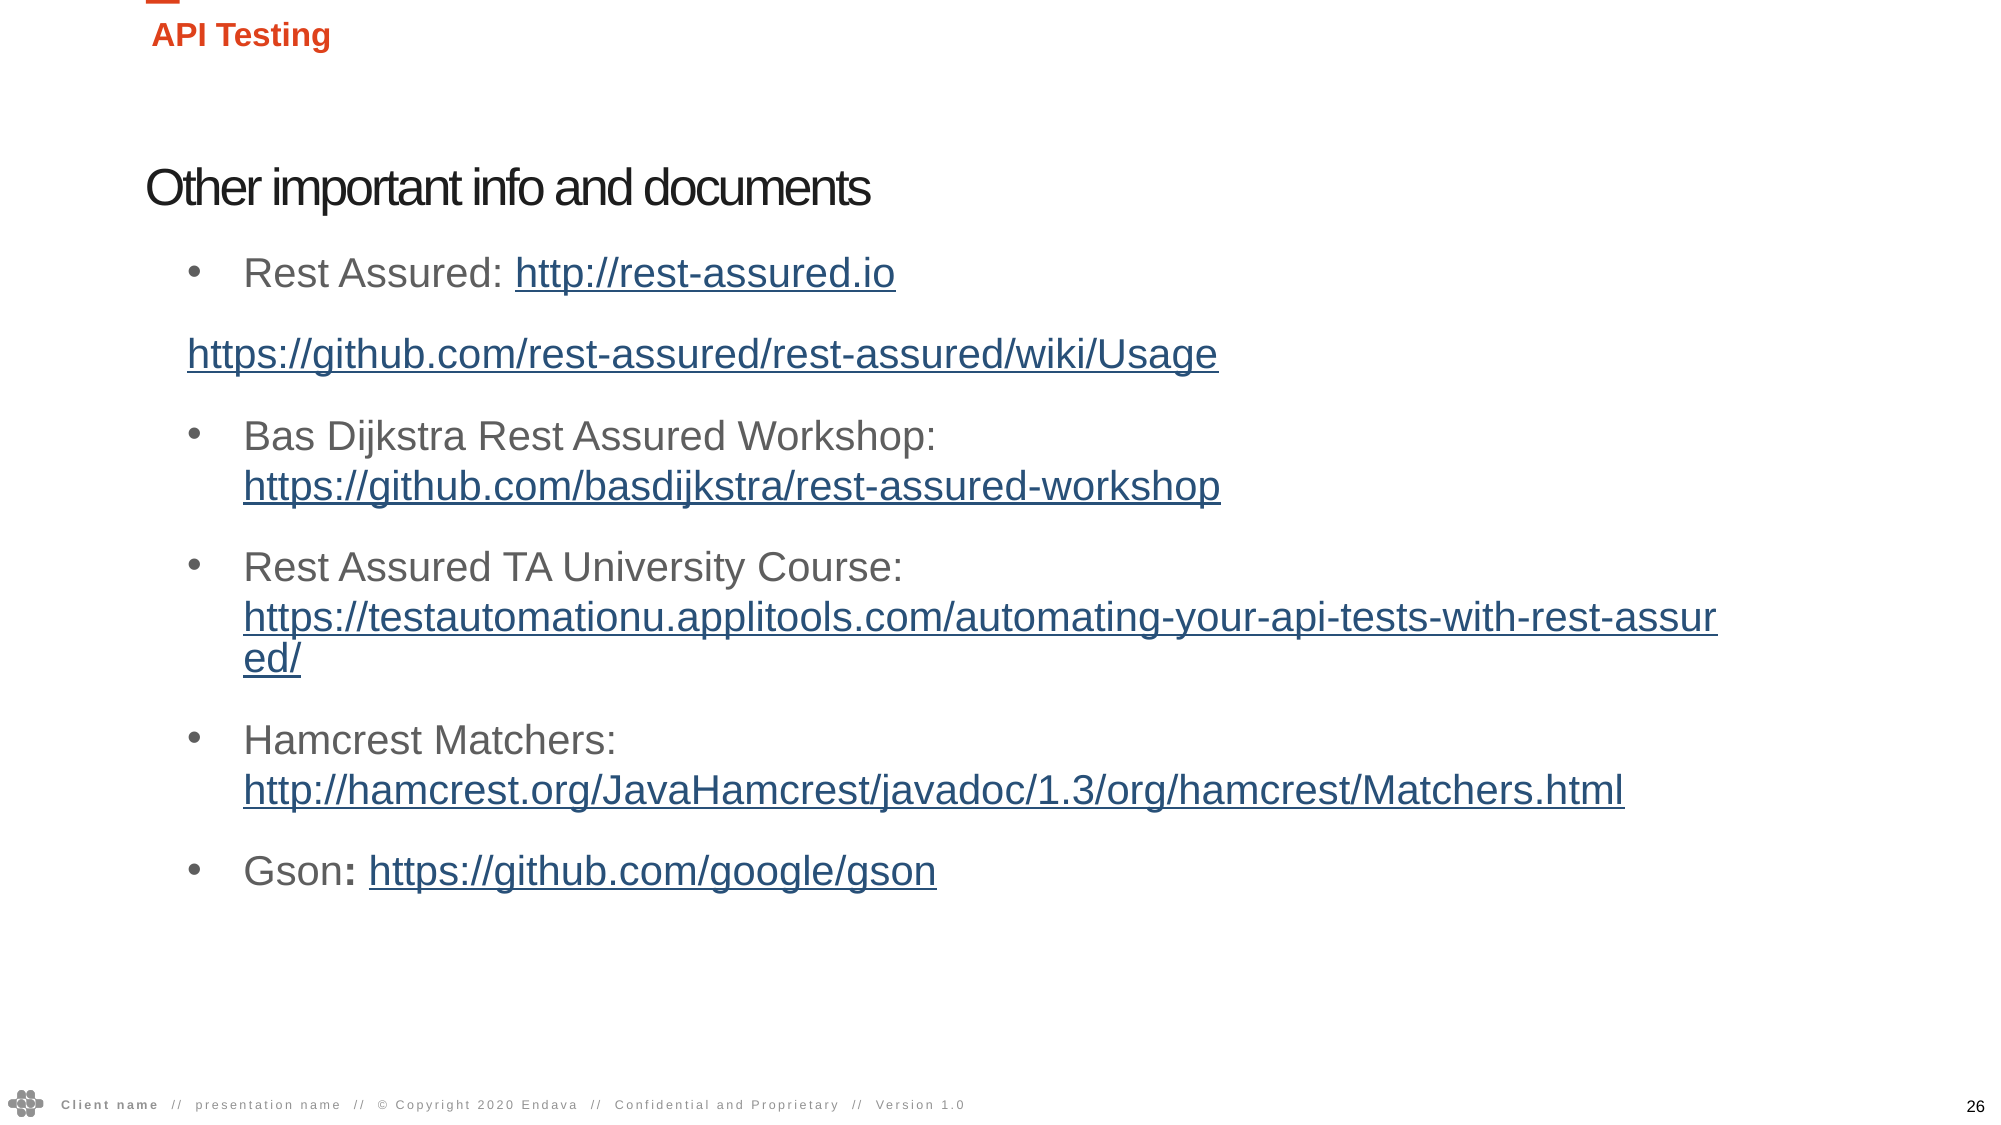

API Testing
Other important info and documents
Rest Assured: http://rest-assured.io
https://github.com/rest-assured/rest-assured/wiki/Usage
Bas Dijkstra Rest Assured Workshop: https://github.com/basdijkstra/rest-assured-workshop
Rest Assured TA University Course: https://testautomationu.applitools.com/automating-your-api-tests-with-rest-assured/
Hamcrest Matchers: http://hamcrest.org/JavaHamcrest/javadoc/1.3/org/hamcrest/Matchers.html
Gson: https://github.com/google/gson

26